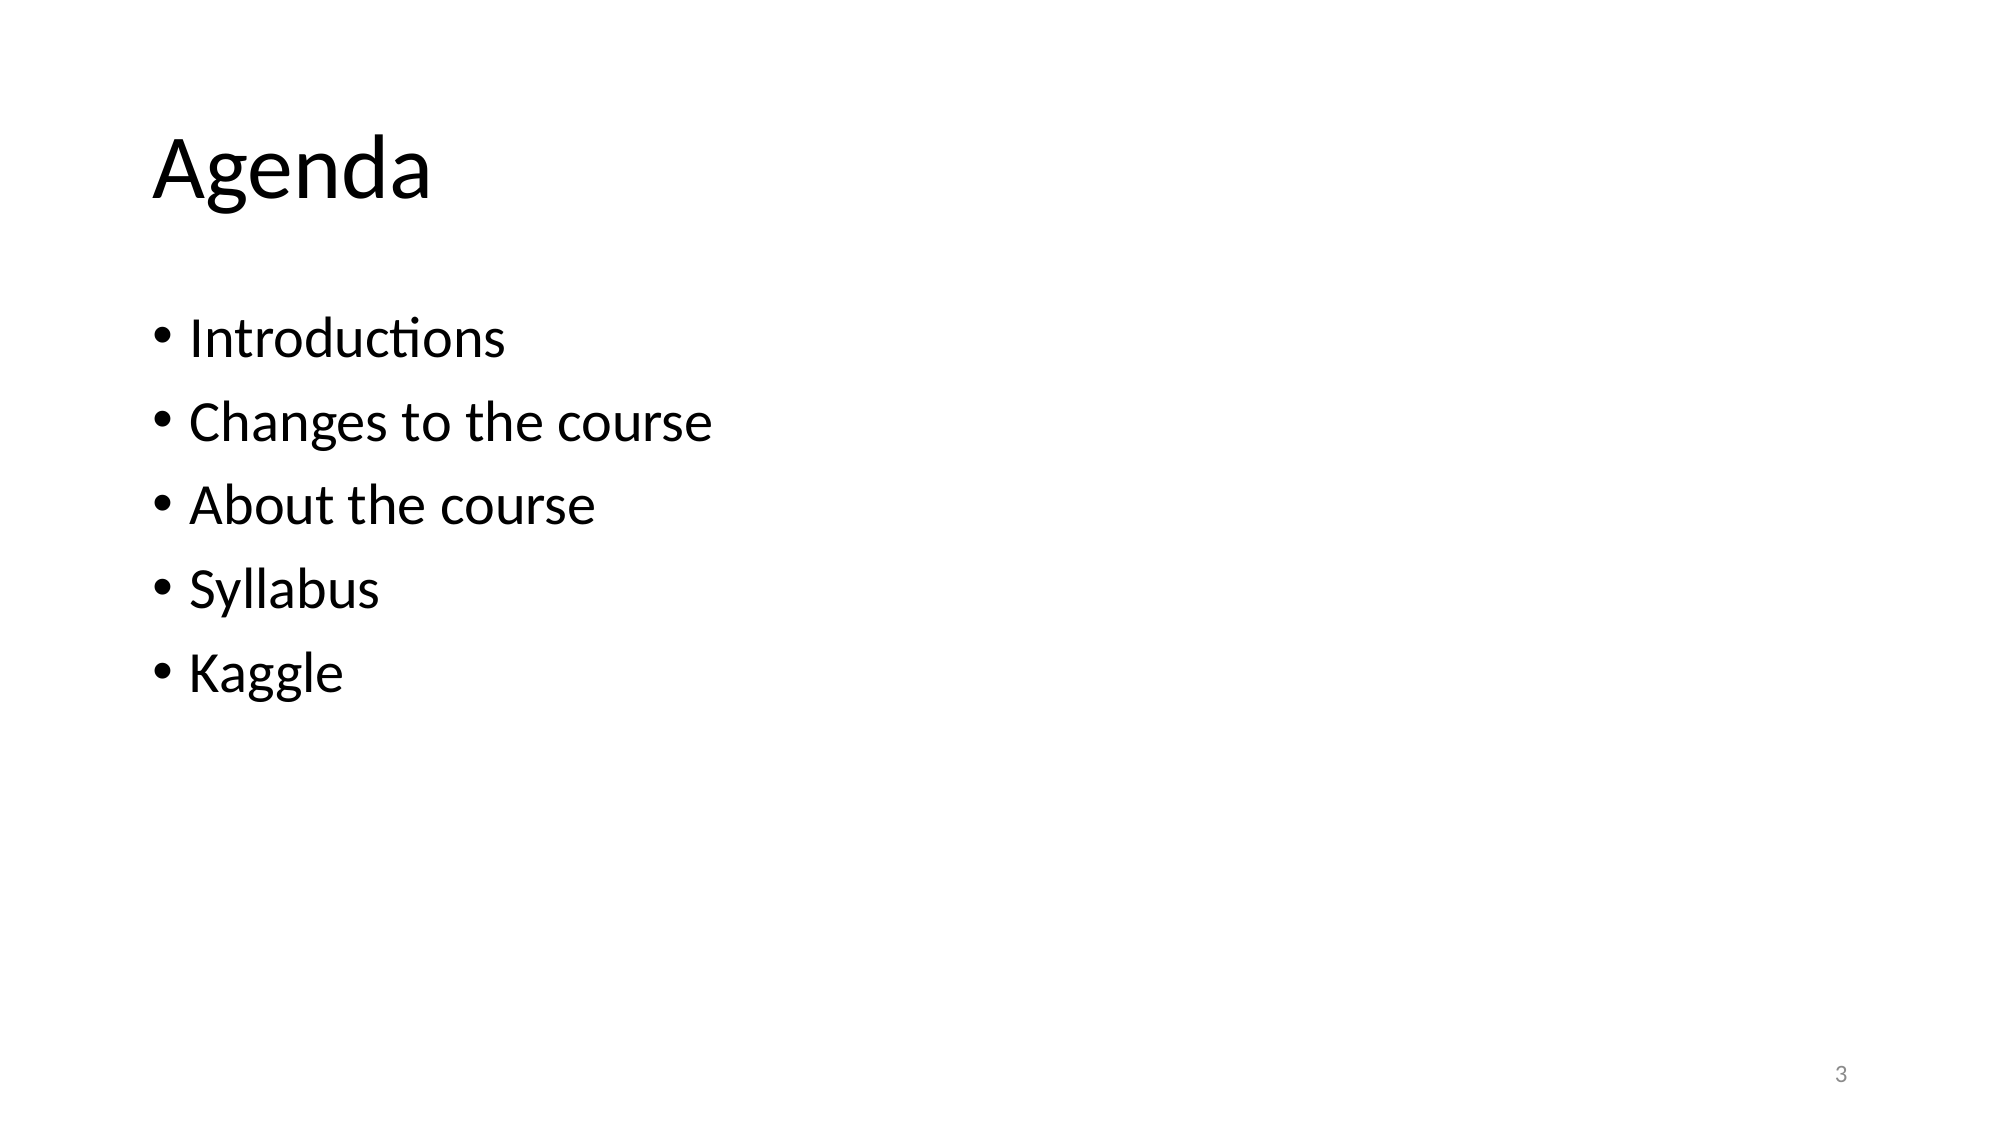

# Agenda
Introductions
Changes to the course
About the course
Syllabus
Kaggle

3